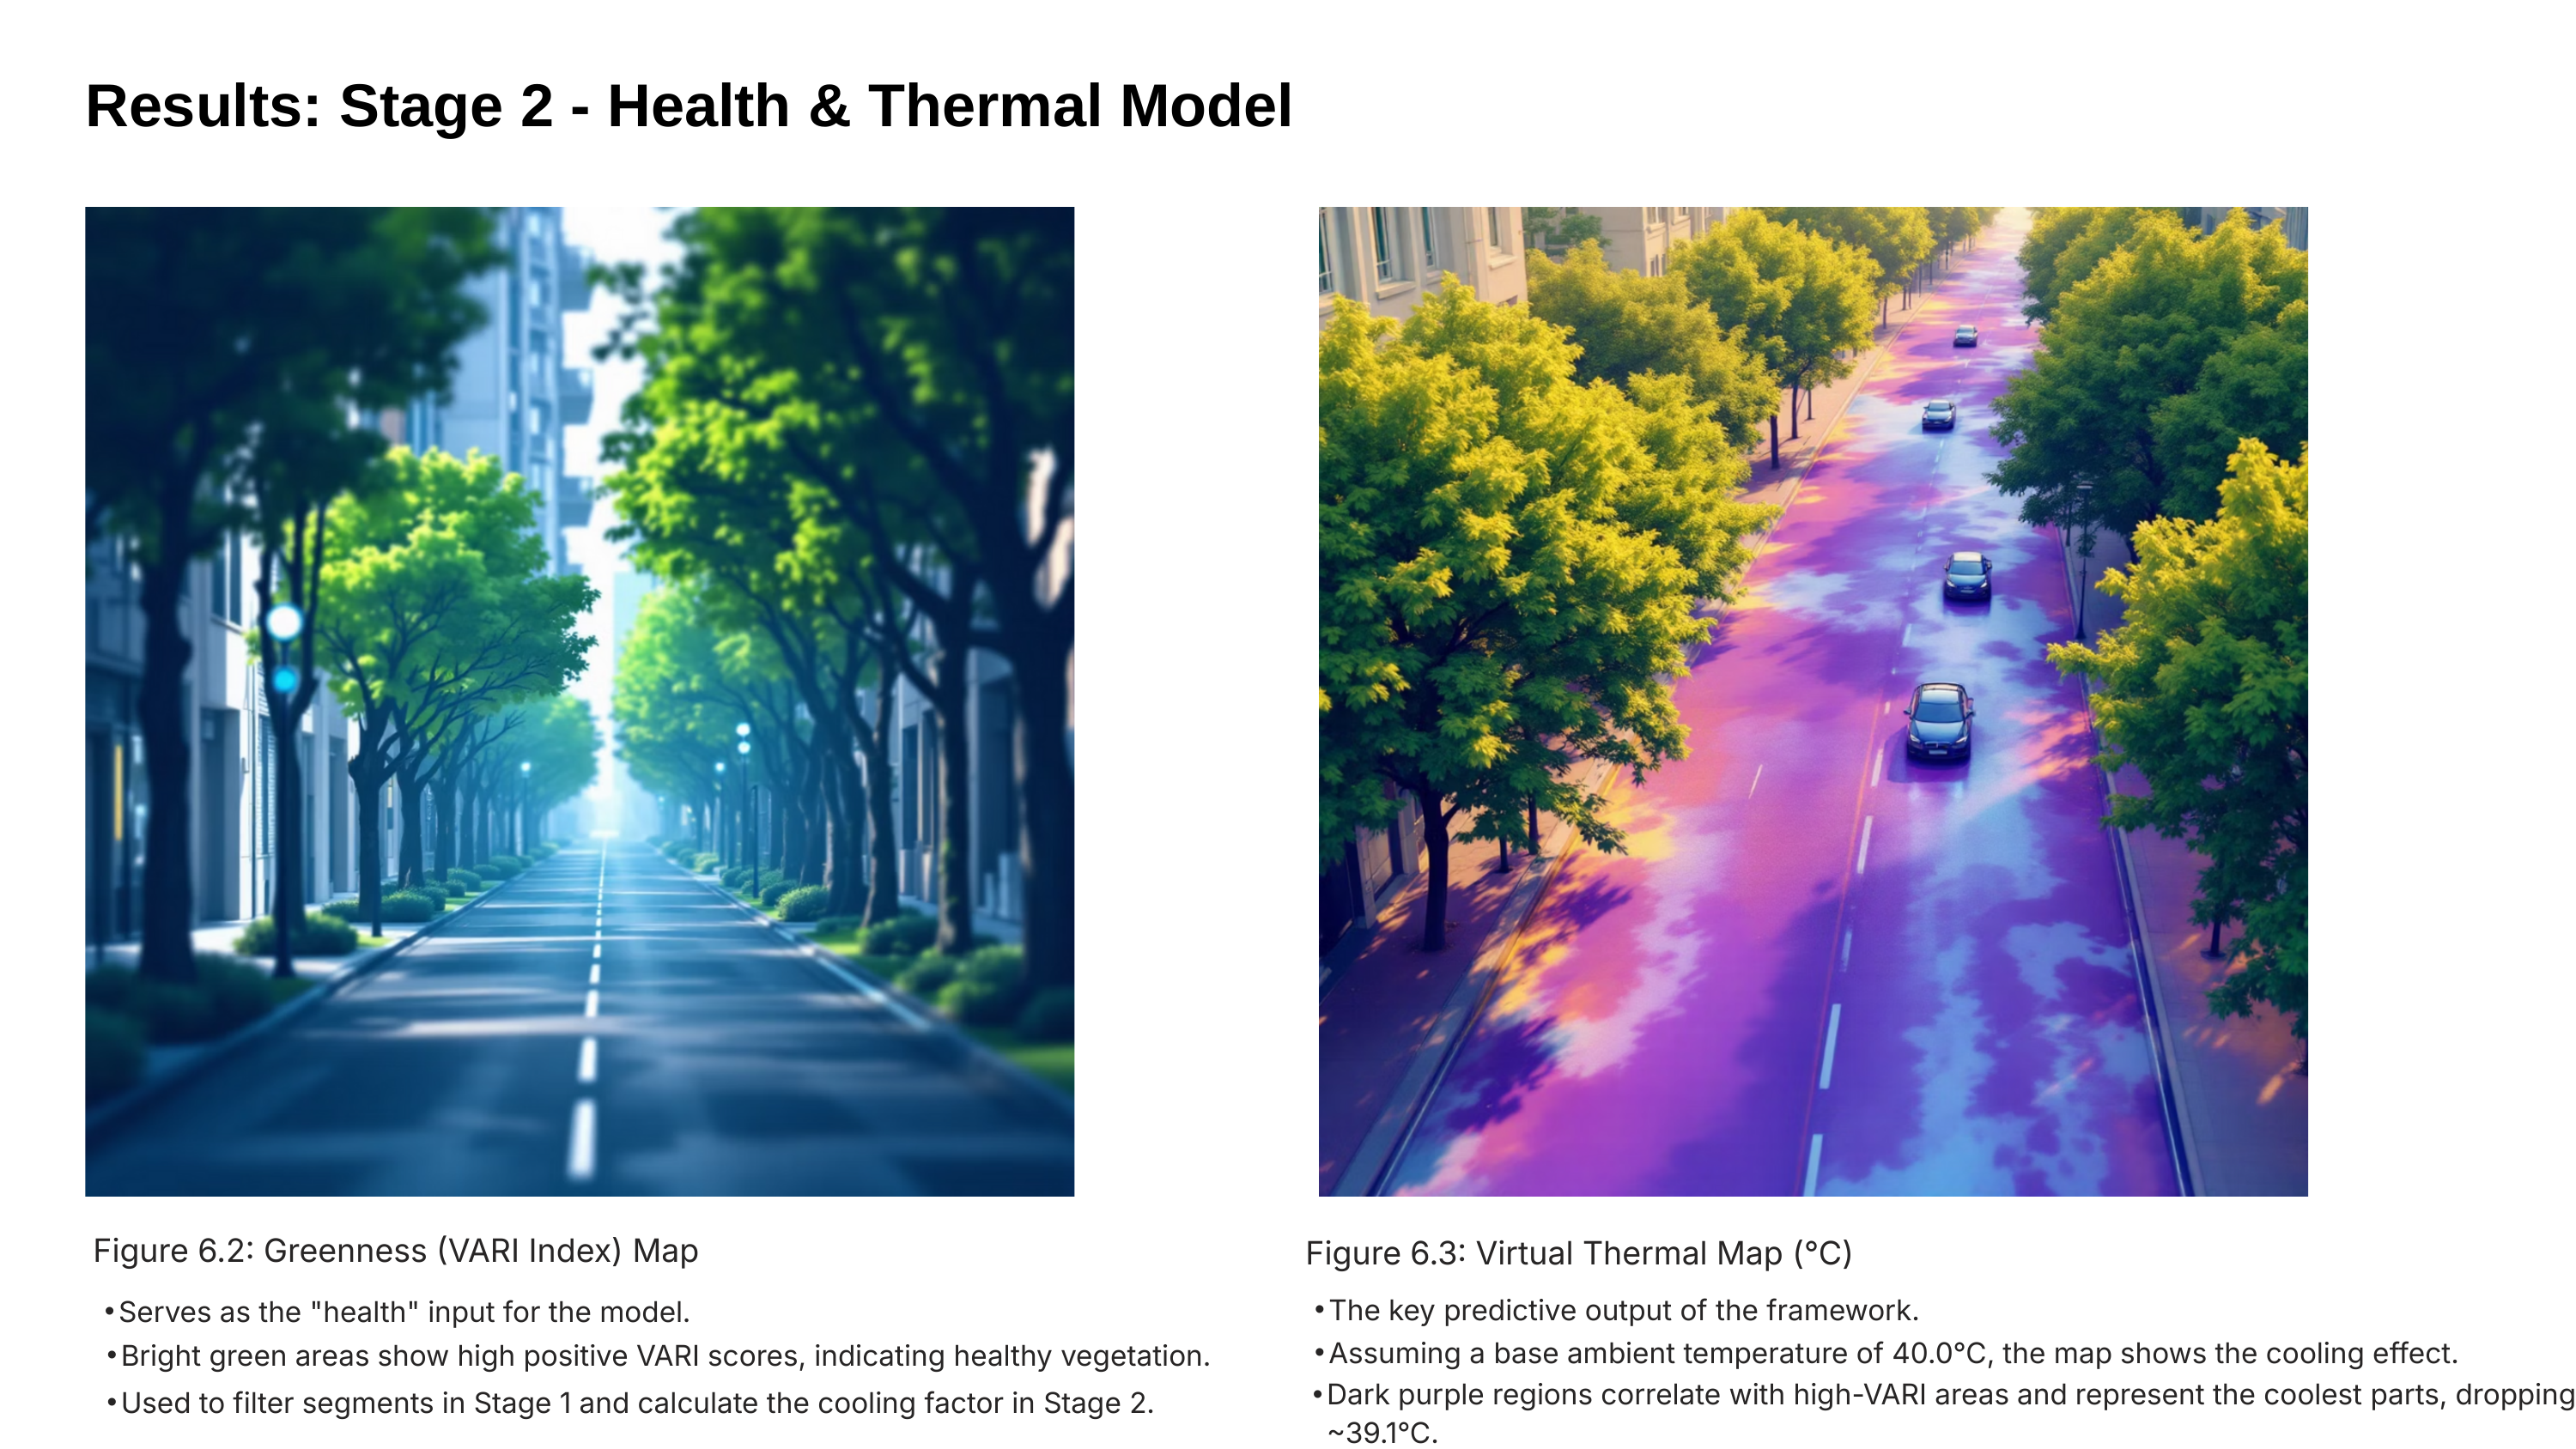

Results: Stage 2 - Health & Thermal Model

Figure 6.2: Greenness (VARI Index) Map
Figure 6.3: Virtual Thermal Map (°C)
The key predictive output of the framework.
Serves as the "health" input for the model.
Assuming a base ambient temperature of 40.0°C, the map shows the cooling effect.
Bright green areas show high positive VARI scores, indicating healthy vegetation.
Dark purple regions correlate with high-VARI areas and represent the coolest parts, dropping to ~39.1°C.
Used to filter segments in Stage 1 and calculate the cooling factor in Stage 2.